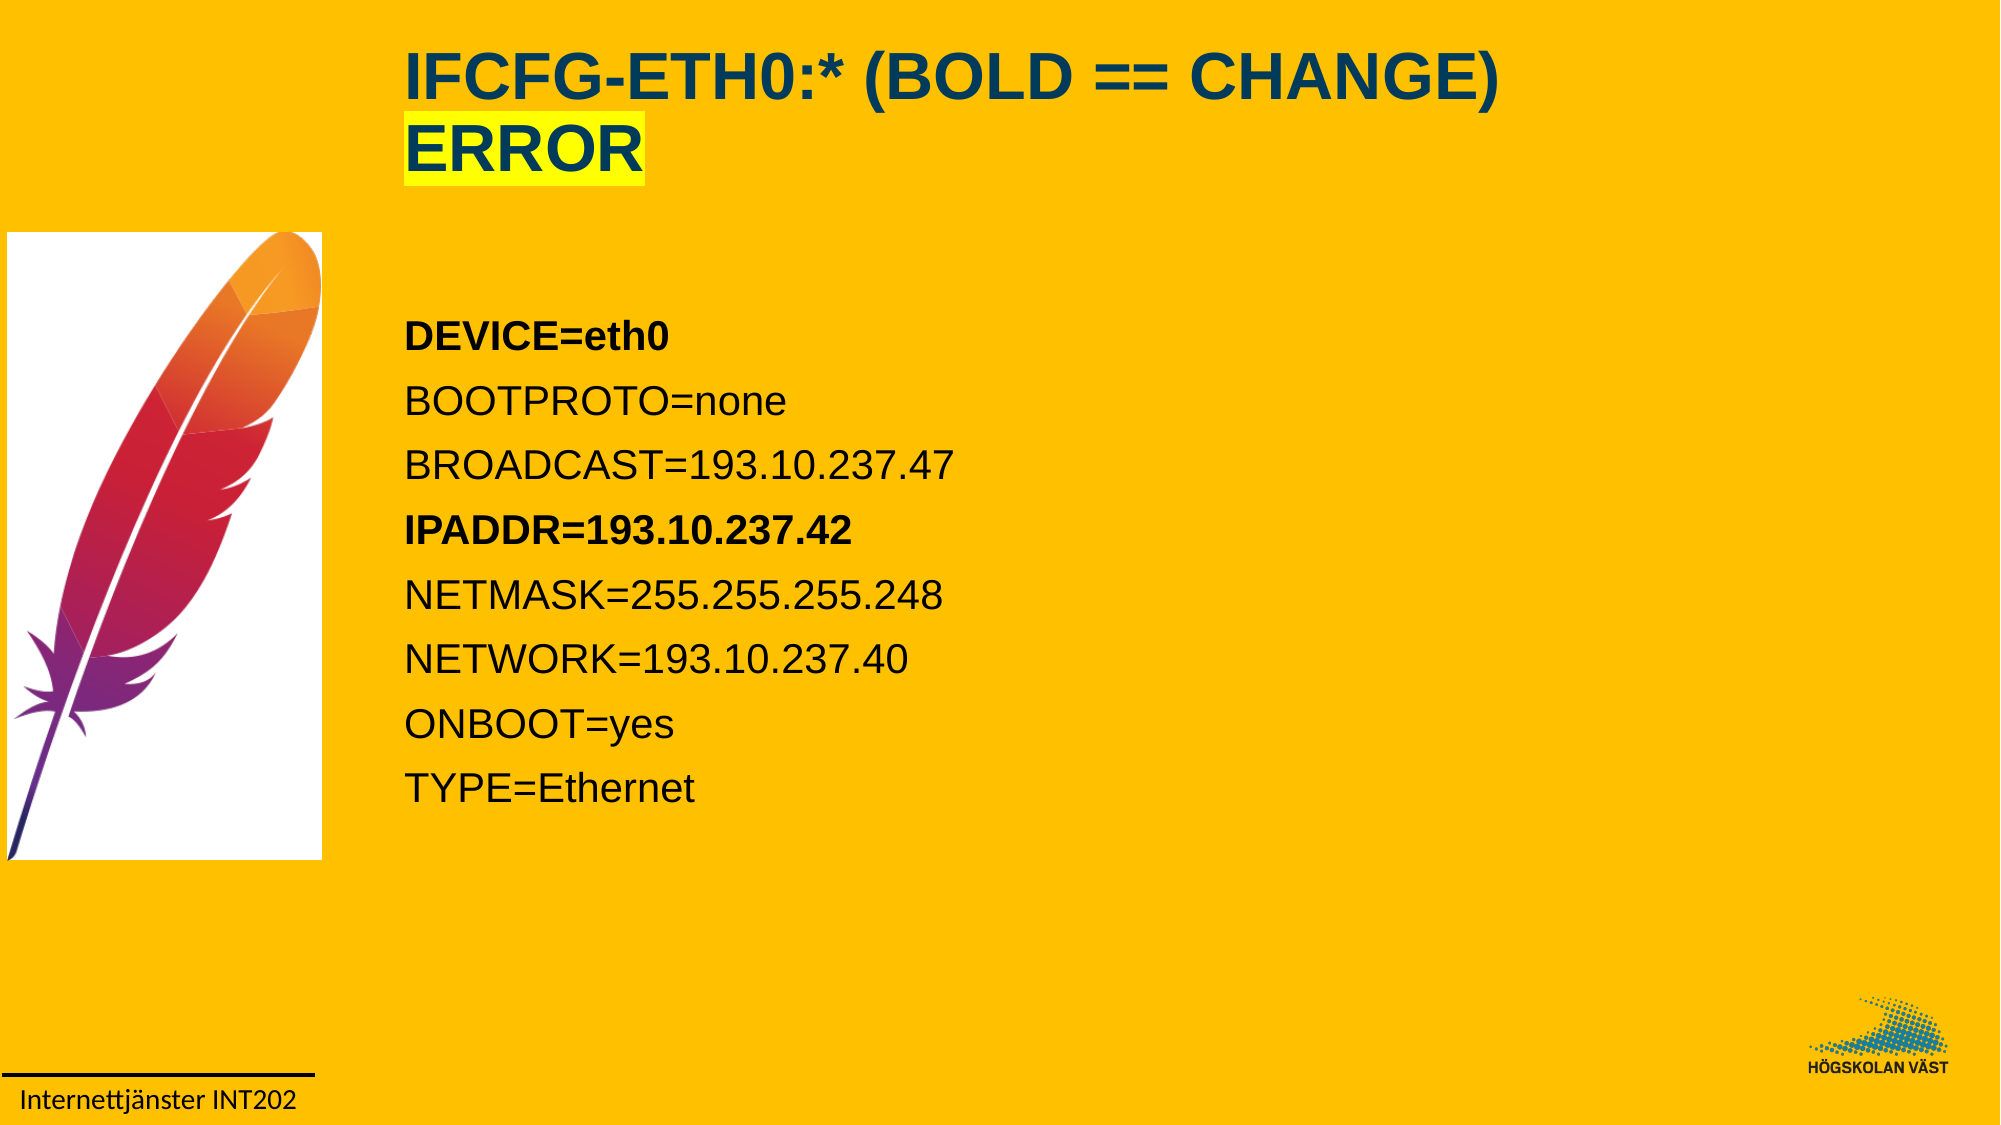

# ifcfg-eth0:* (bold == change) ERROR
DEVICE=eth0
BOOTPROTO=none
BROADCAST=193.10.237.47
IPADDR=193.10.237.42
NETMASK=255.255.255.248
NETWORK=193.10.237.40
ONBOOT=yes
TYPE=Ethernet